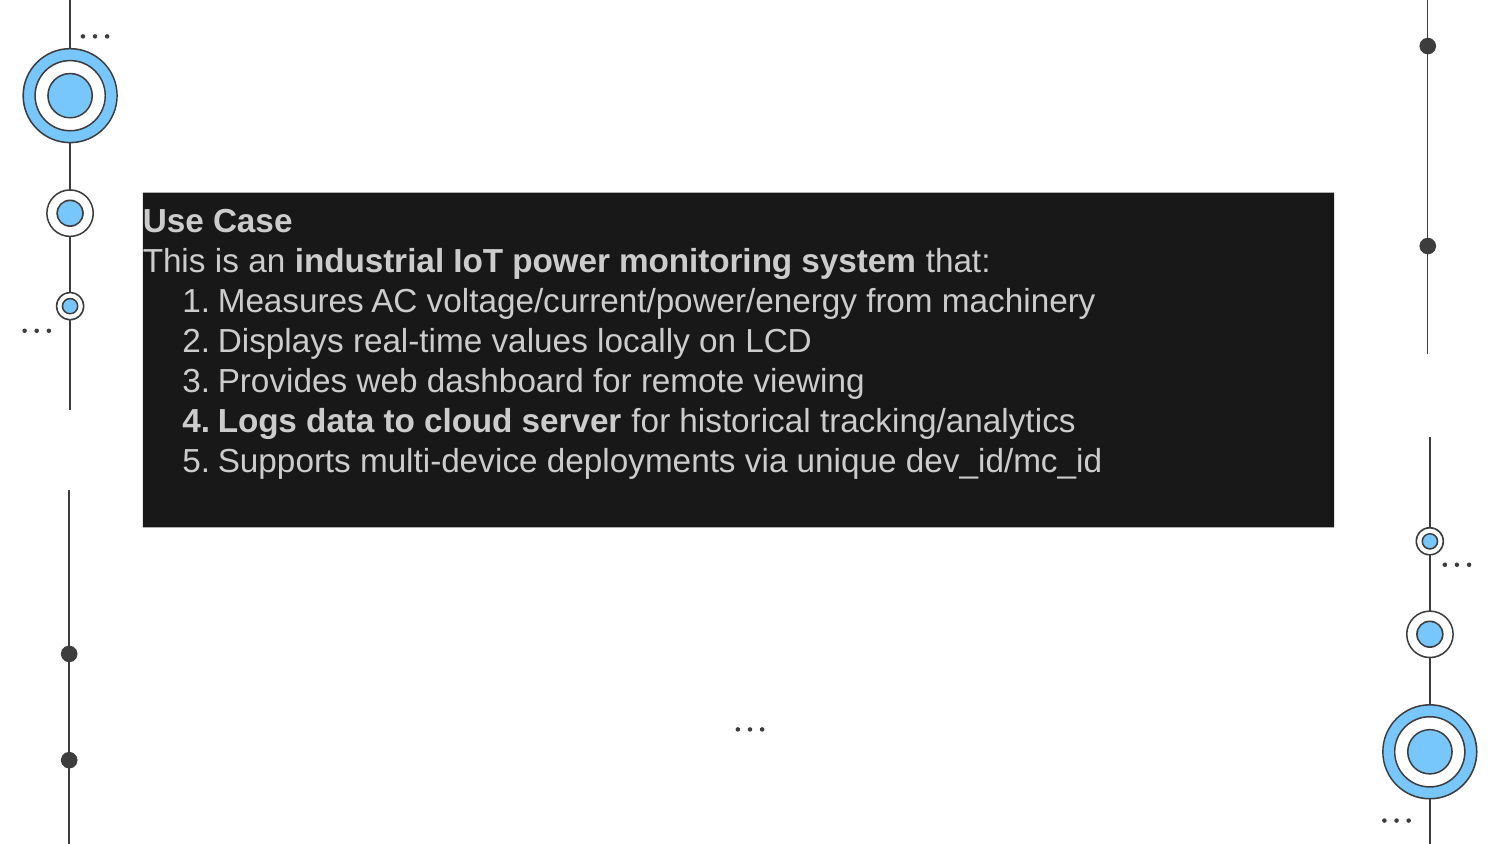

Use Case
This is an industrial IoT power monitoring system that:
Measures AC voltage/current/power/energy from machinery
Displays real-time values locally on LCD
Provides web dashboard for remote viewing
Logs data to cloud server for historical tracking/analytics
Supports multi-device deployments via unique dev_id/mc_id